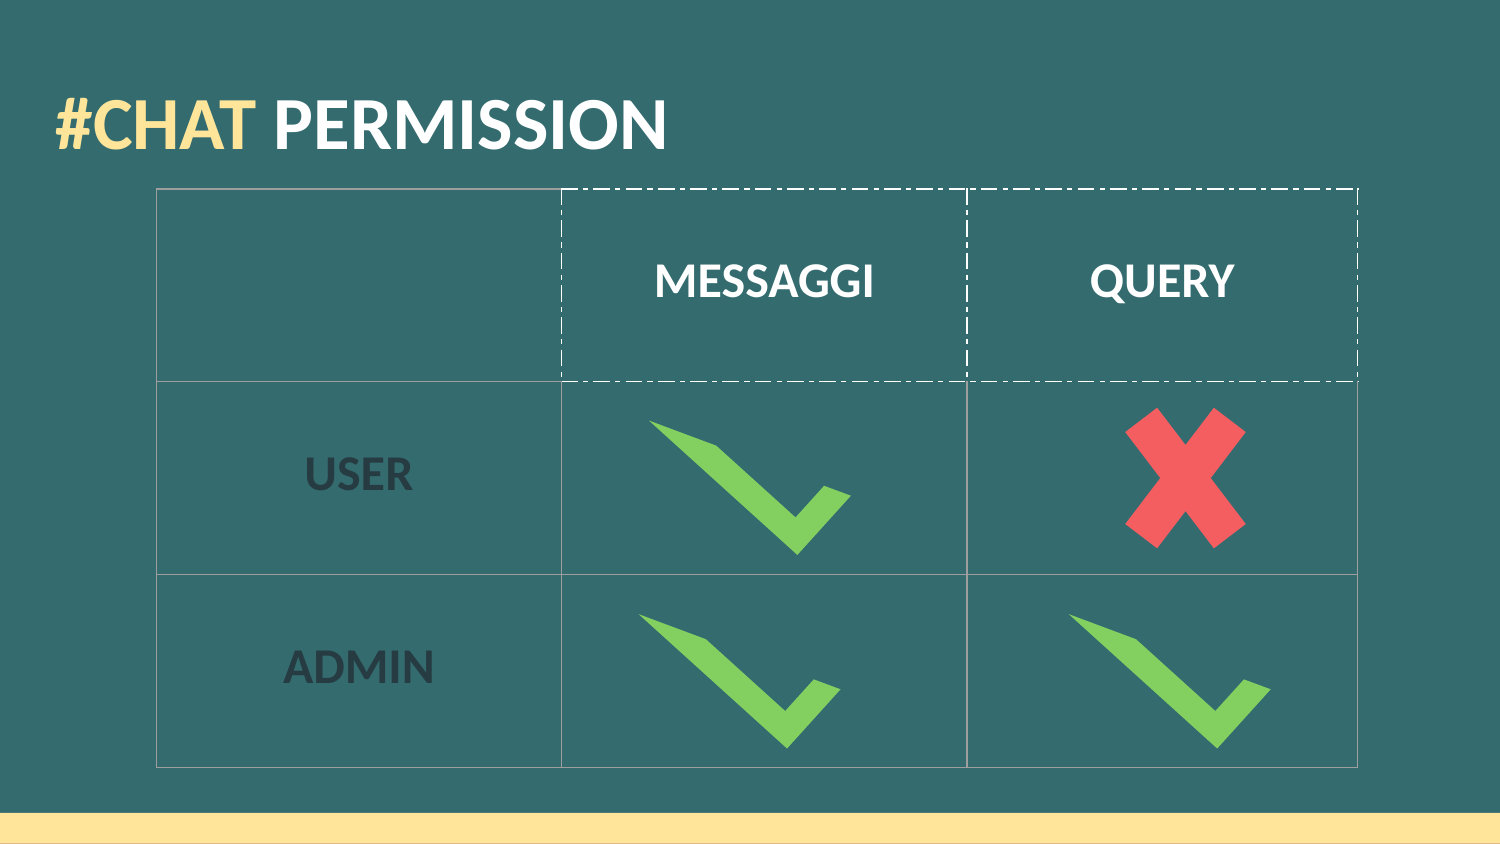

# #CHAT PERMISSION
|  | MESSAGGI | QUERY |
| --- | --- | --- |
| USER |  |  |
| ADMIN |  |  |